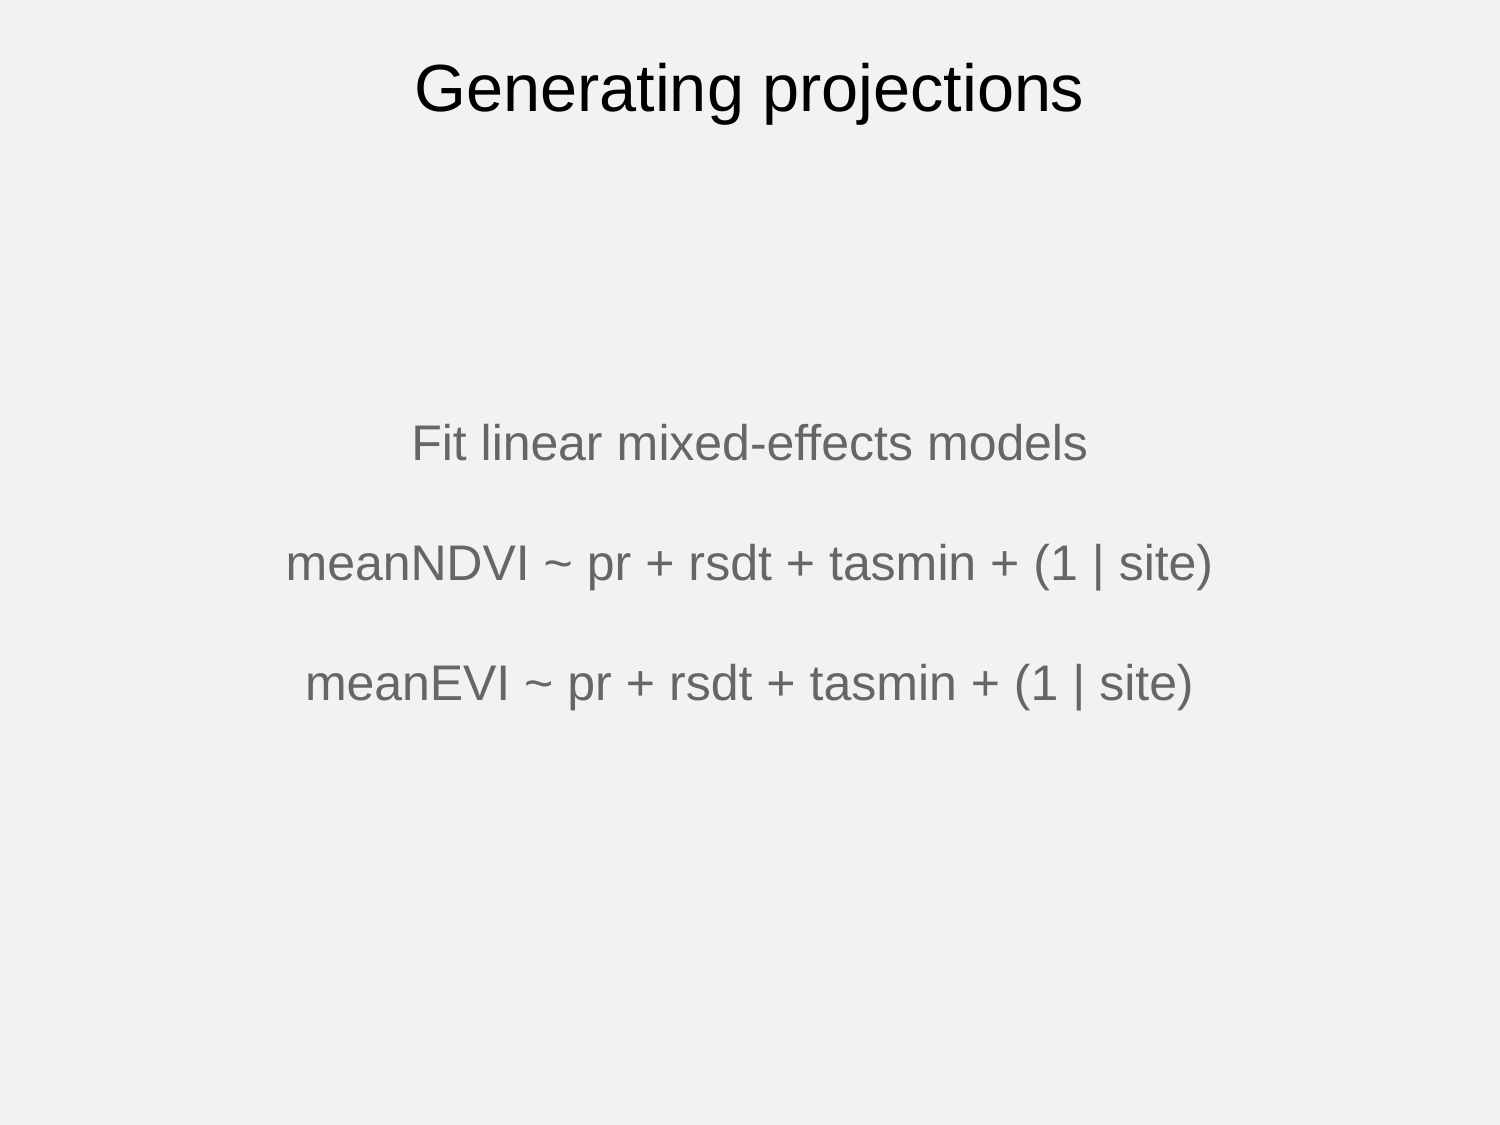

Generating projections
Fit linear mixed-effects models

meanNDVI ~ pr + rsdt + tasmin + (1 | site)

meanEVI ~ pr + rsdt + tasmin + (1 | site)